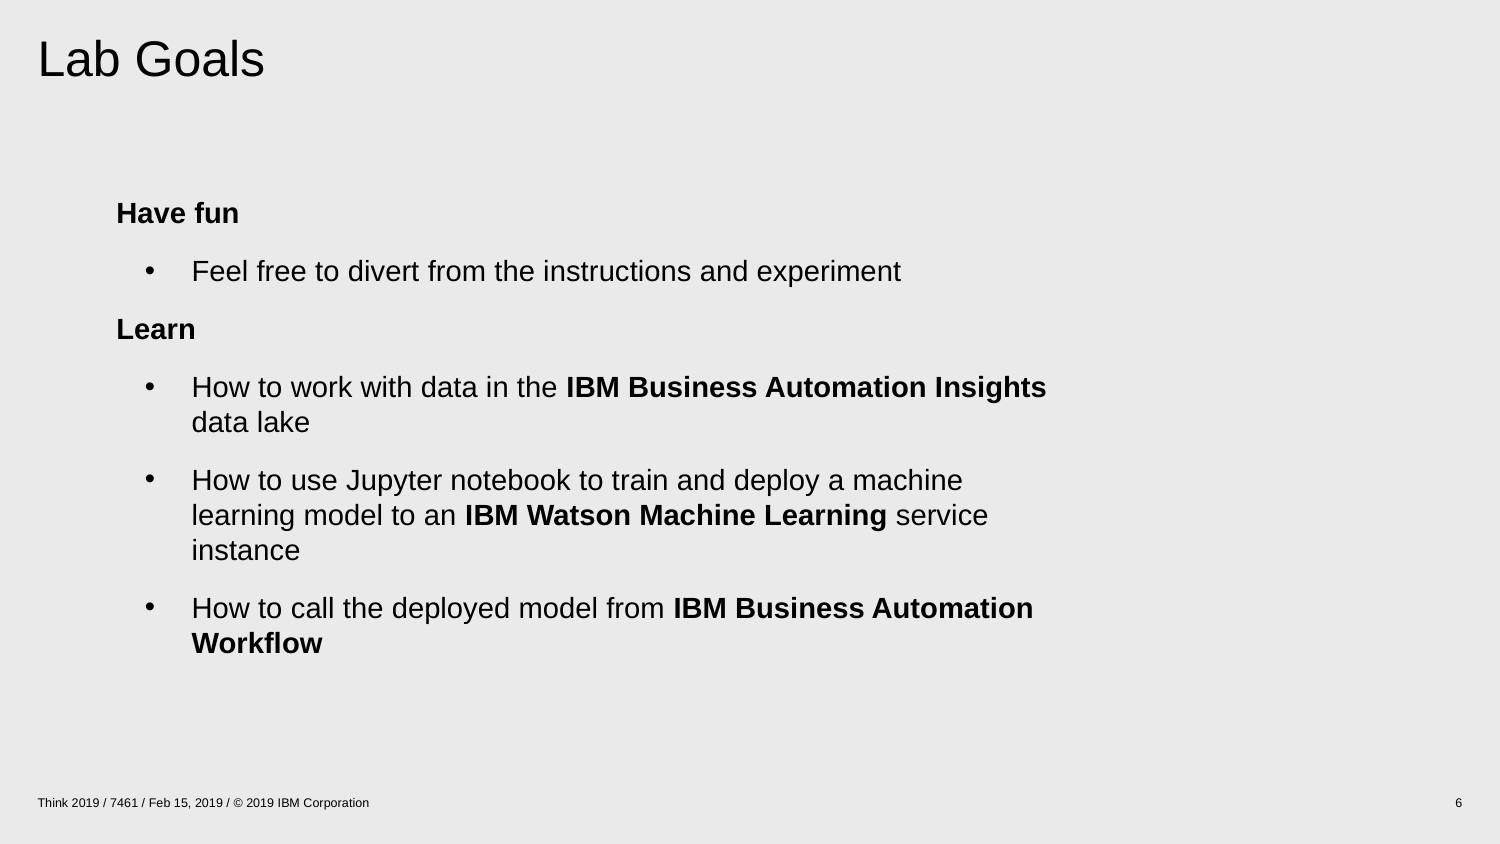

# Lab Goals
Have fun
Feel free to divert from the instructions and experiment
Learn
How to work with data in the IBM Business Automation Insights data lake
How to use Jupyter notebook to train and deploy a machine learning model to an IBM Watson Machine Learning service instance
How to call the deployed model from IBM Business Automation Workflow

Think 2019 / 7461 / Feb 15, 2019 / © 2019 IBM Corporation
6